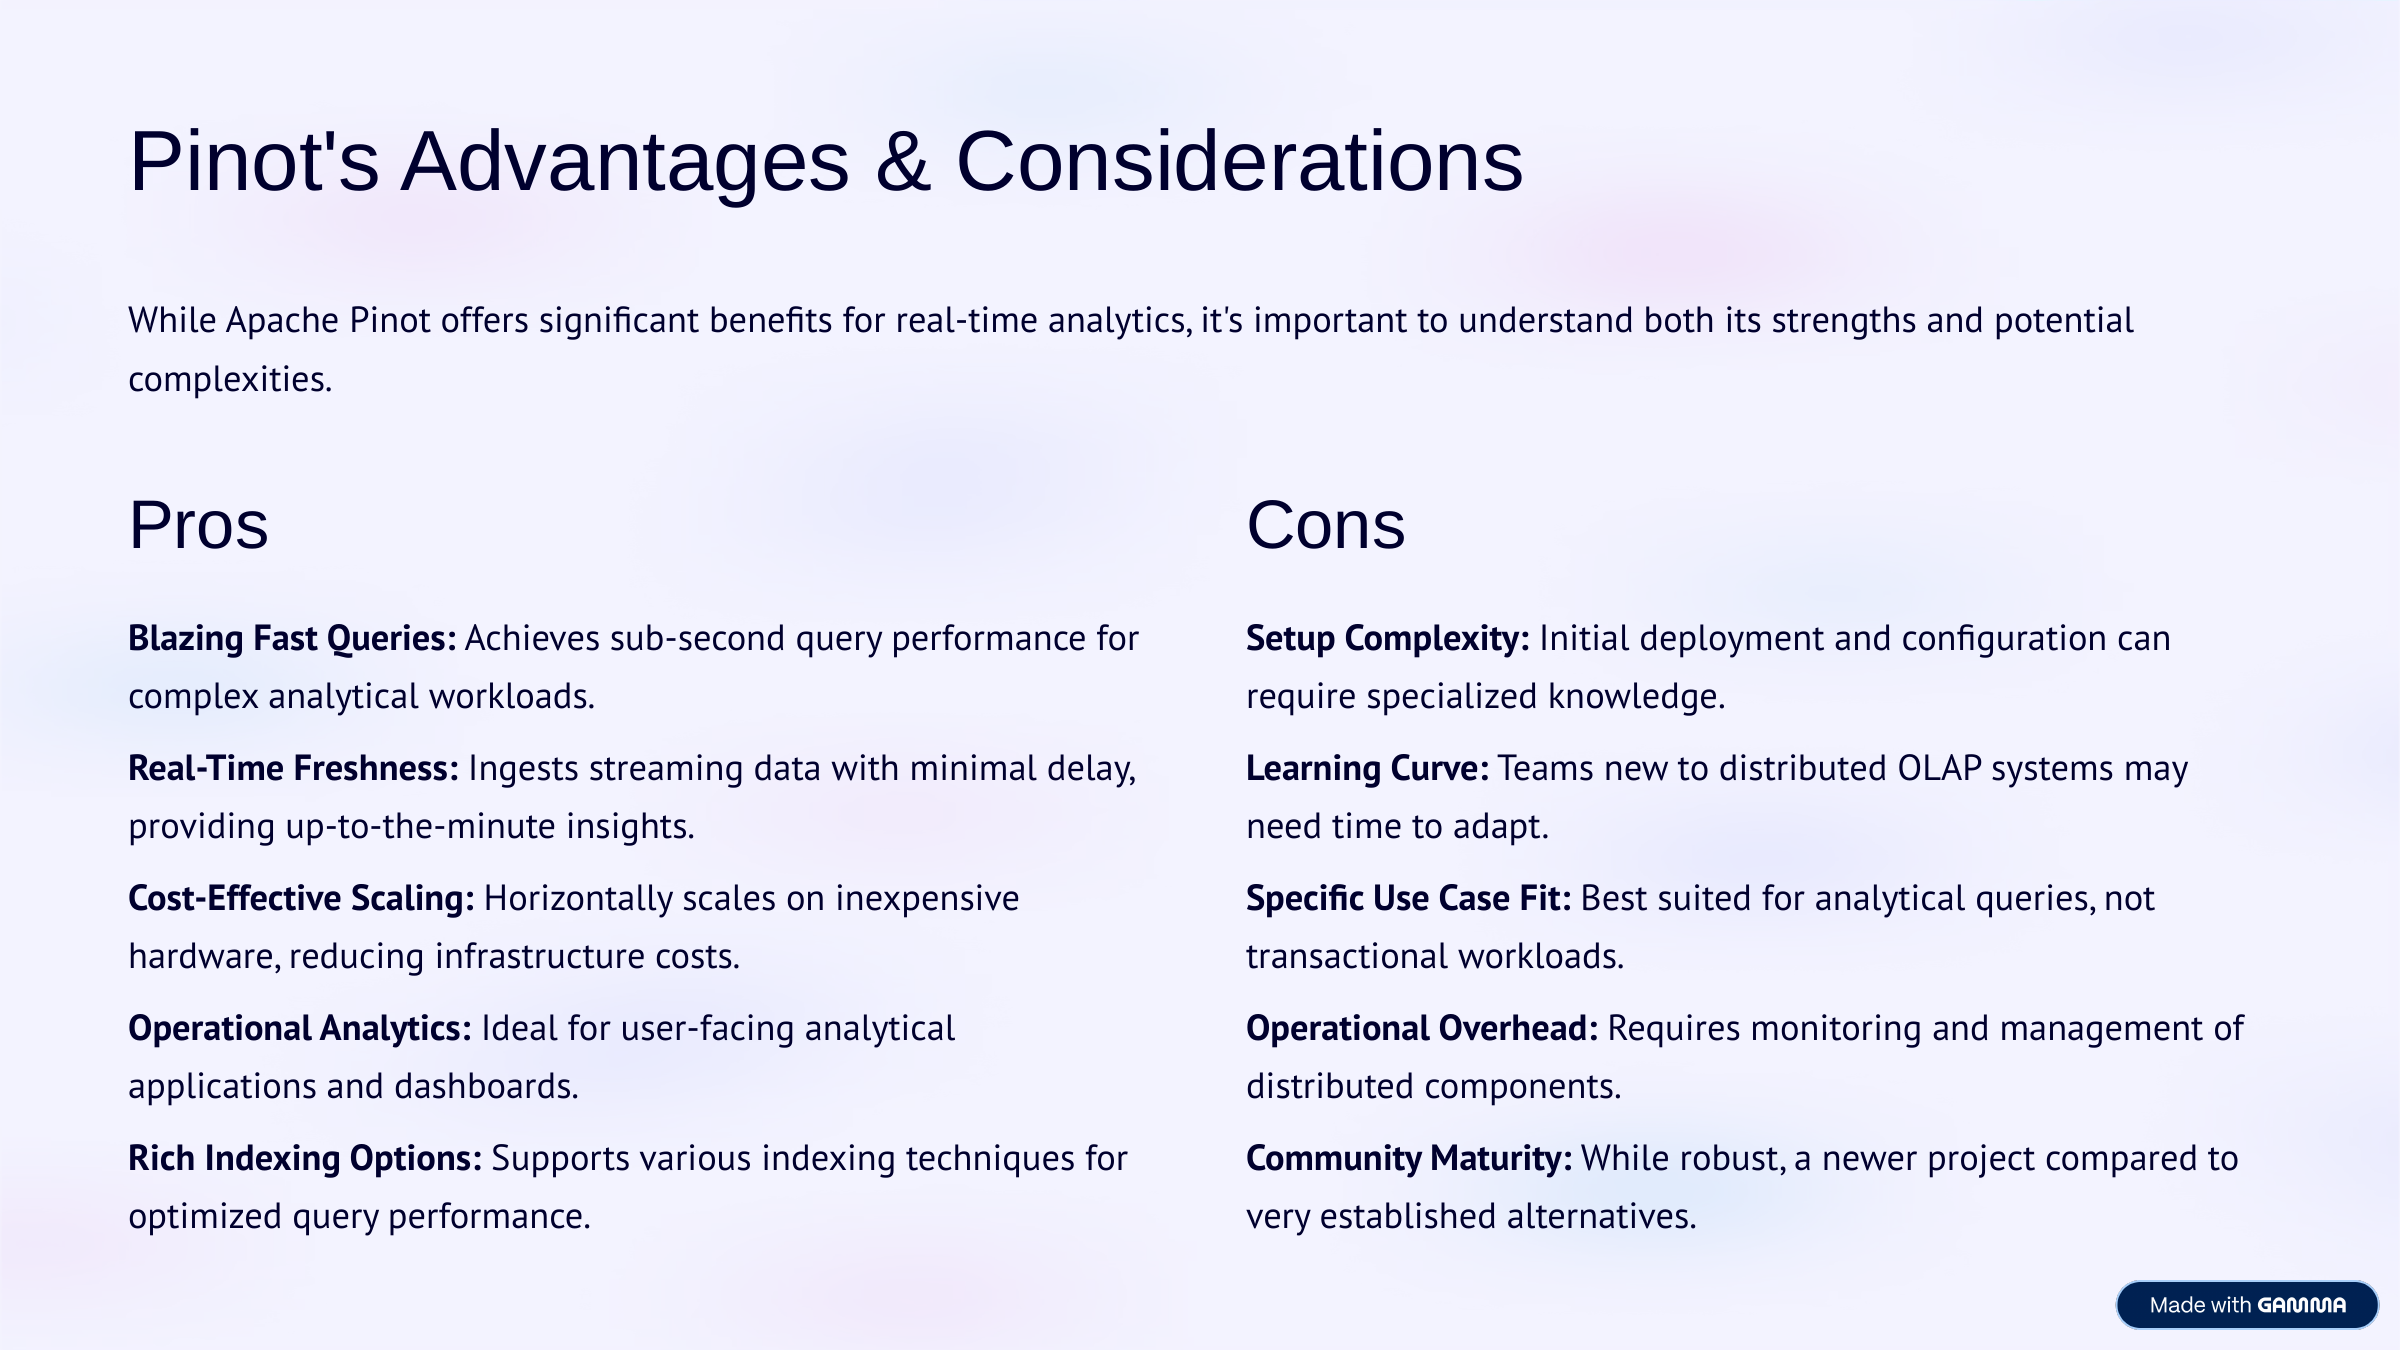

Pinot's Advantages & Considerations
While Apache Pinot offers significant benefits for real-time analytics, it's important to understand both its strengths and potential complexities.
Pros
Cons
Blazing Fast Queries: Achieves sub-second query performance for complex analytical workloads.
Setup Complexity: Initial deployment and configuration can require specialized knowledge.
Real-Time Freshness: Ingests streaming data with minimal delay, providing up-to-the-minute insights.
Learning Curve: Teams new to distributed OLAP systems may need time to adapt.
Cost-Effective Scaling: Horizontally scales on inexpensive hardware, reducing infrastructure costs.
Specific Use Case Fit: Best suited for analytical queries, not transactional workloads.
Operational Analytics: Ideal for user-facing analytical applications and dashboards.
Operational Overhead: Requires monitoring and management of distributed components.
Rich Indexing Options: Supports various indexing techniques for optimized query performance.
Community Maturity: While robust, a newer project compared to very established alternatives.